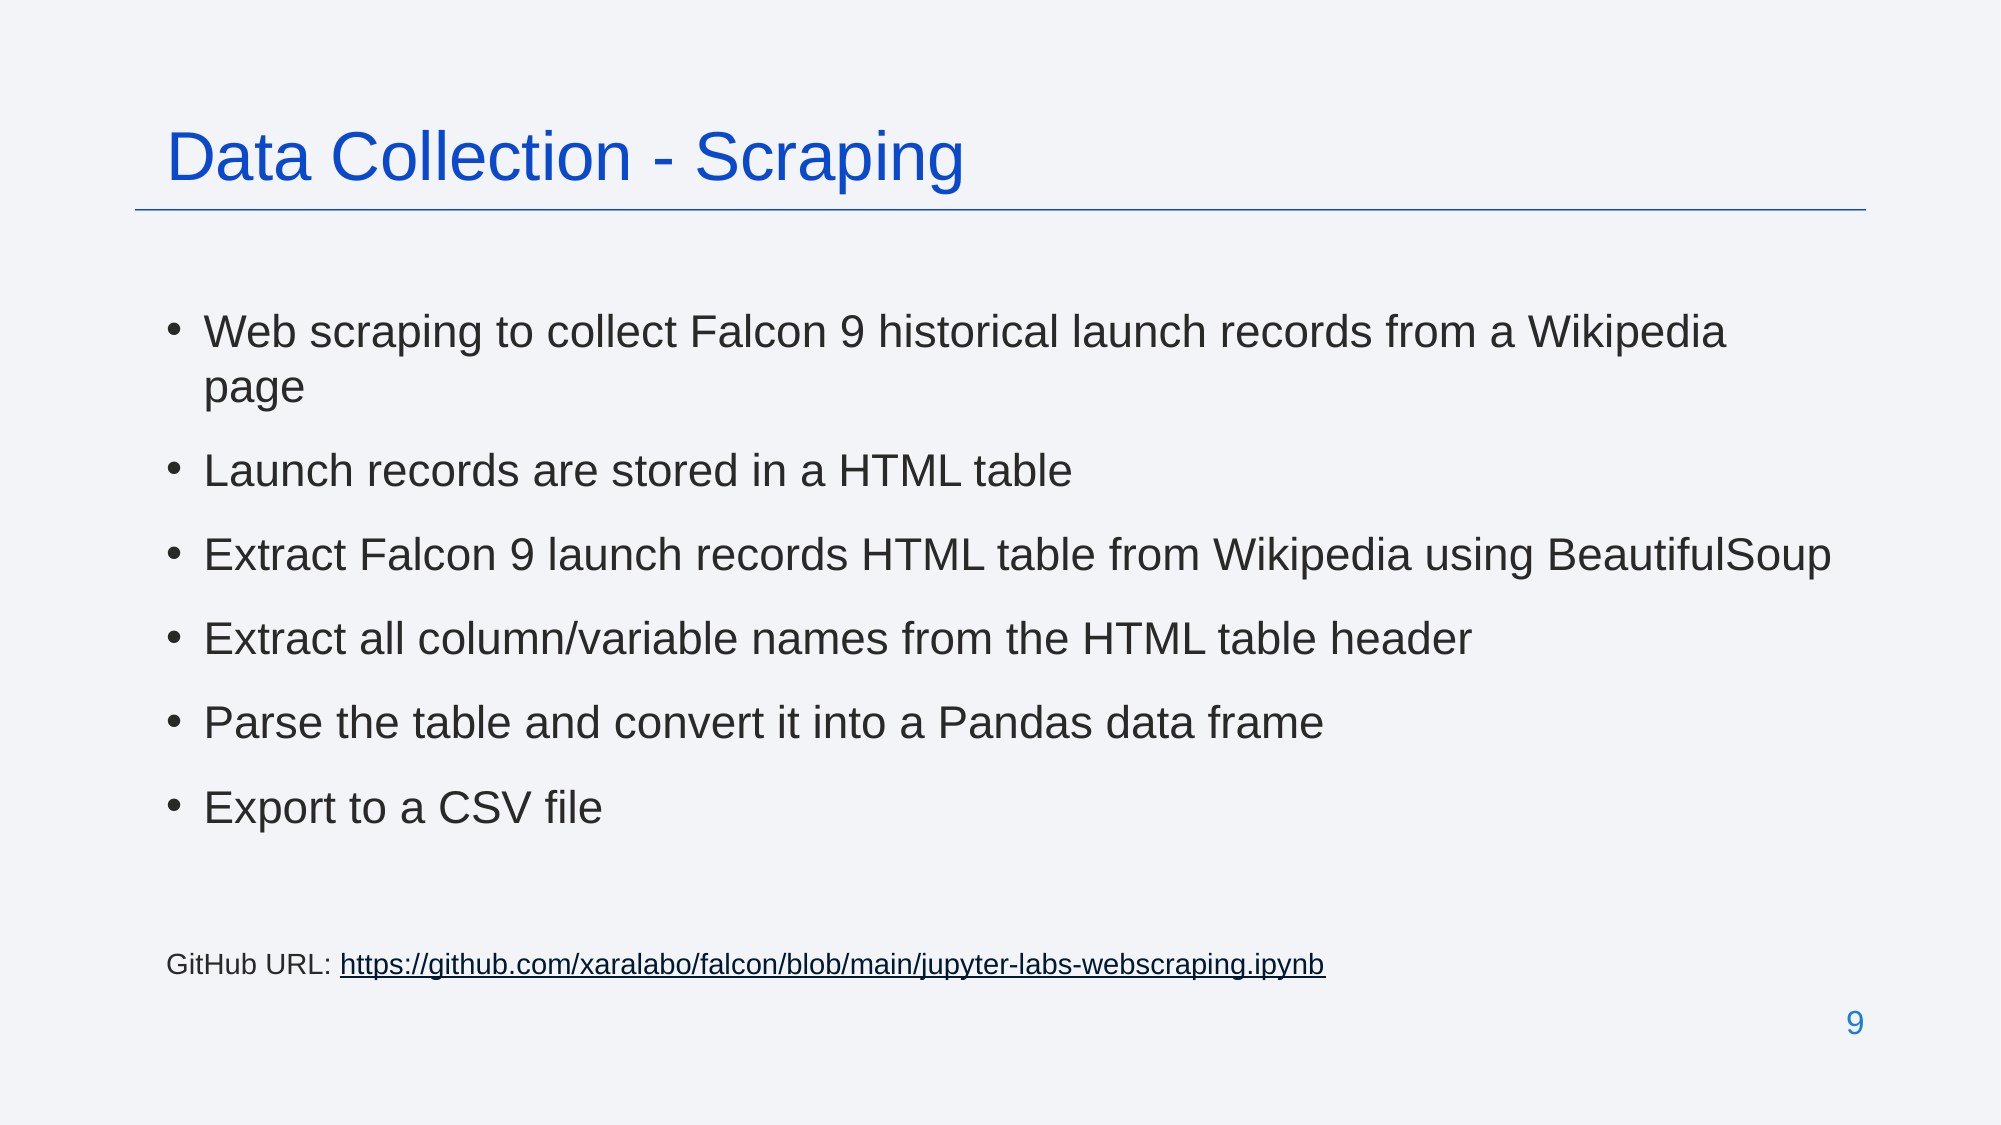

Data Collection - Scraping
Web scraping to collect Falcon 9 historical launch records from a Wikipedia page
Launch records are stored in a HTML table
Extract Falcon 9 launch records HTML table from Wikipedia using BeautifulSoup
Extract all column/variable names from the HTML table header
Parse the table and convert it into a Pandas data frame
Export to a CSV file

GitHub URL: https://github.com/xaralabo/falcon/blob/main/jupyter-labs-webscraping.ipynb

9